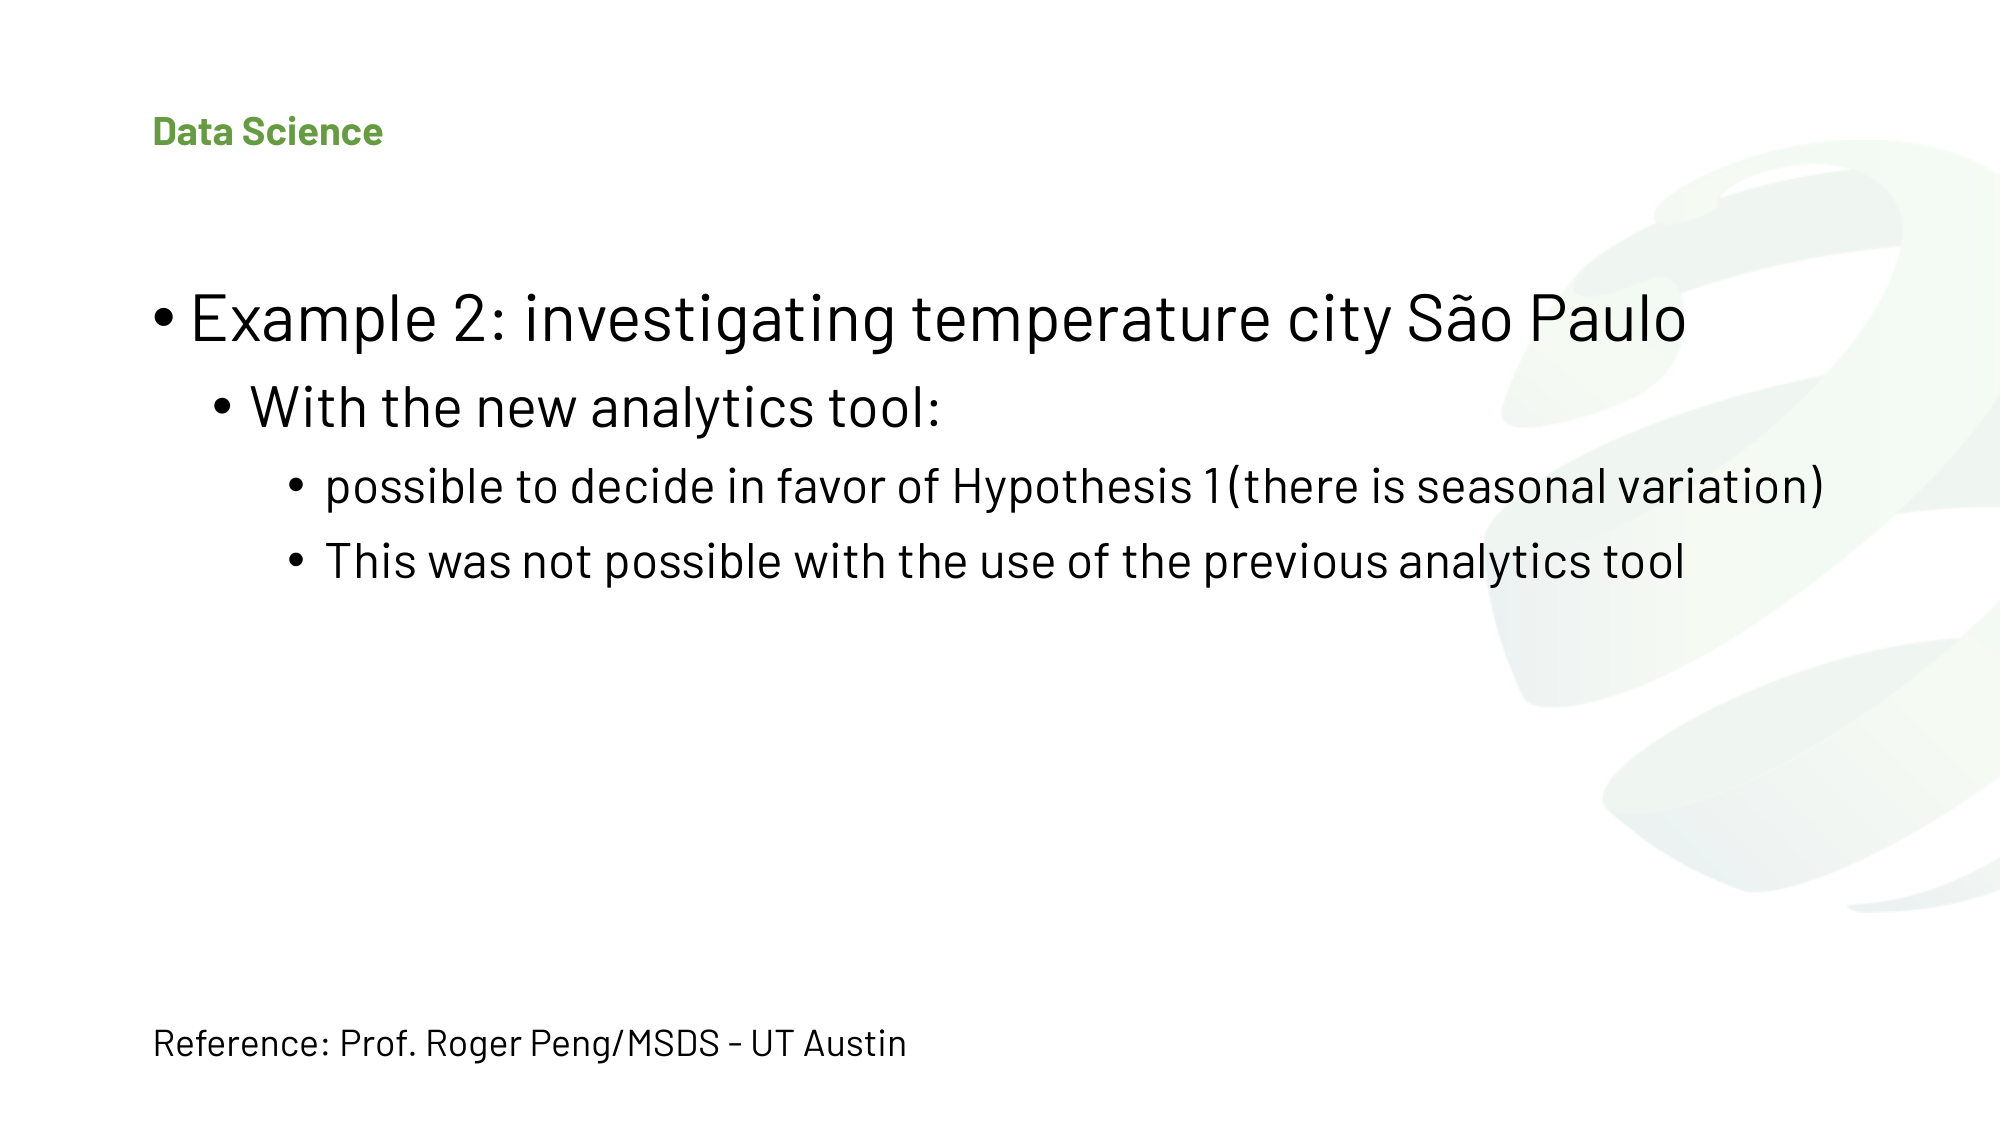

# Data Science
Example 2: investigating temperature city São Paulo
With the new analytics tool:
possible to decide in favor of Hypothesis 1 (there is seasonal variation)
This was not possible with the use of the previous analytics tool

Reference: Prof. Roger Peng/MSDS - UT Austin